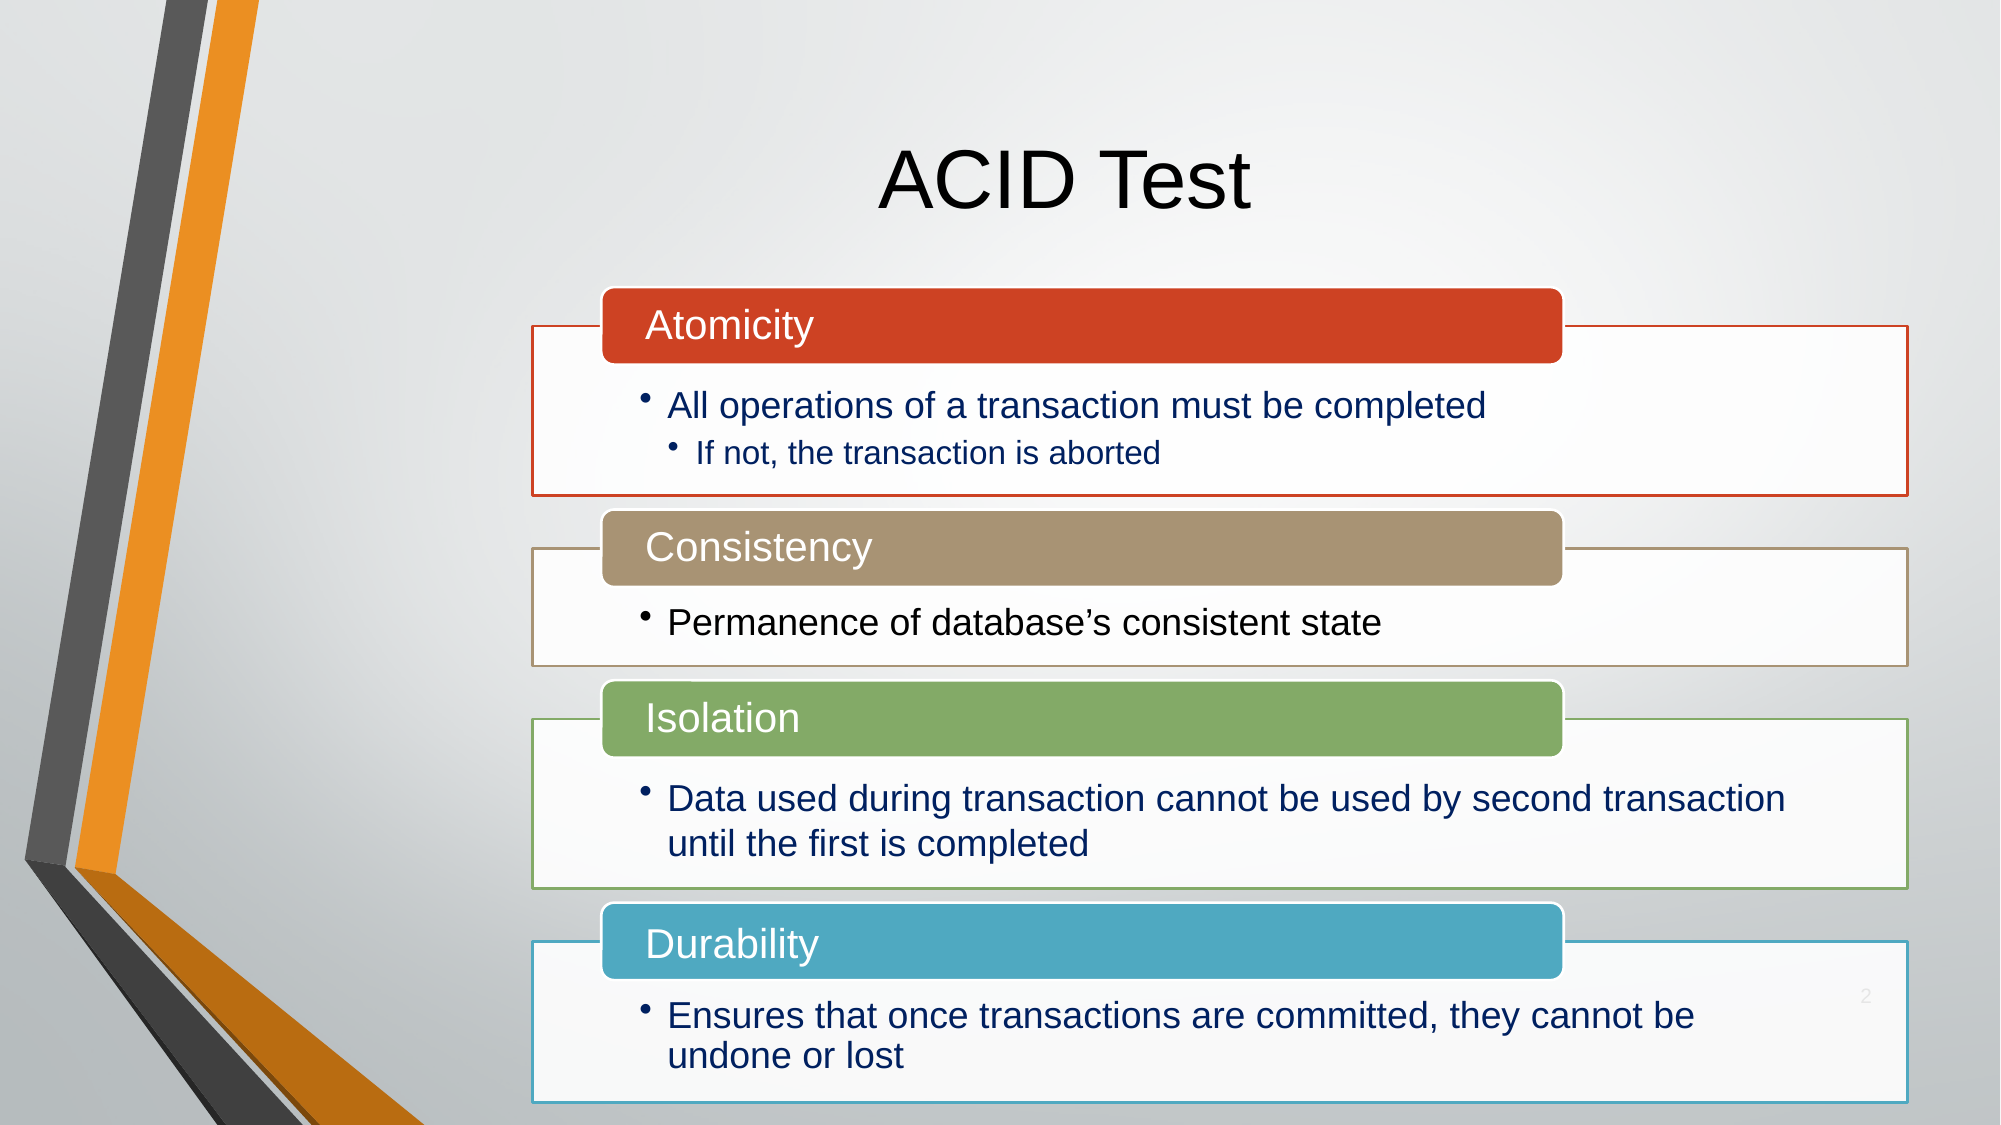

# ACID Test
All operations of a transaction must be completed
If not, the transaction is aborted
Atomicity
Permanence of database’s consistent state
Consistency
Data used during transaction cannot be used by second transaction until the first is completed
Isolation
Ensures that once transactions are committed, they cannot be undone or lost
Durability
2